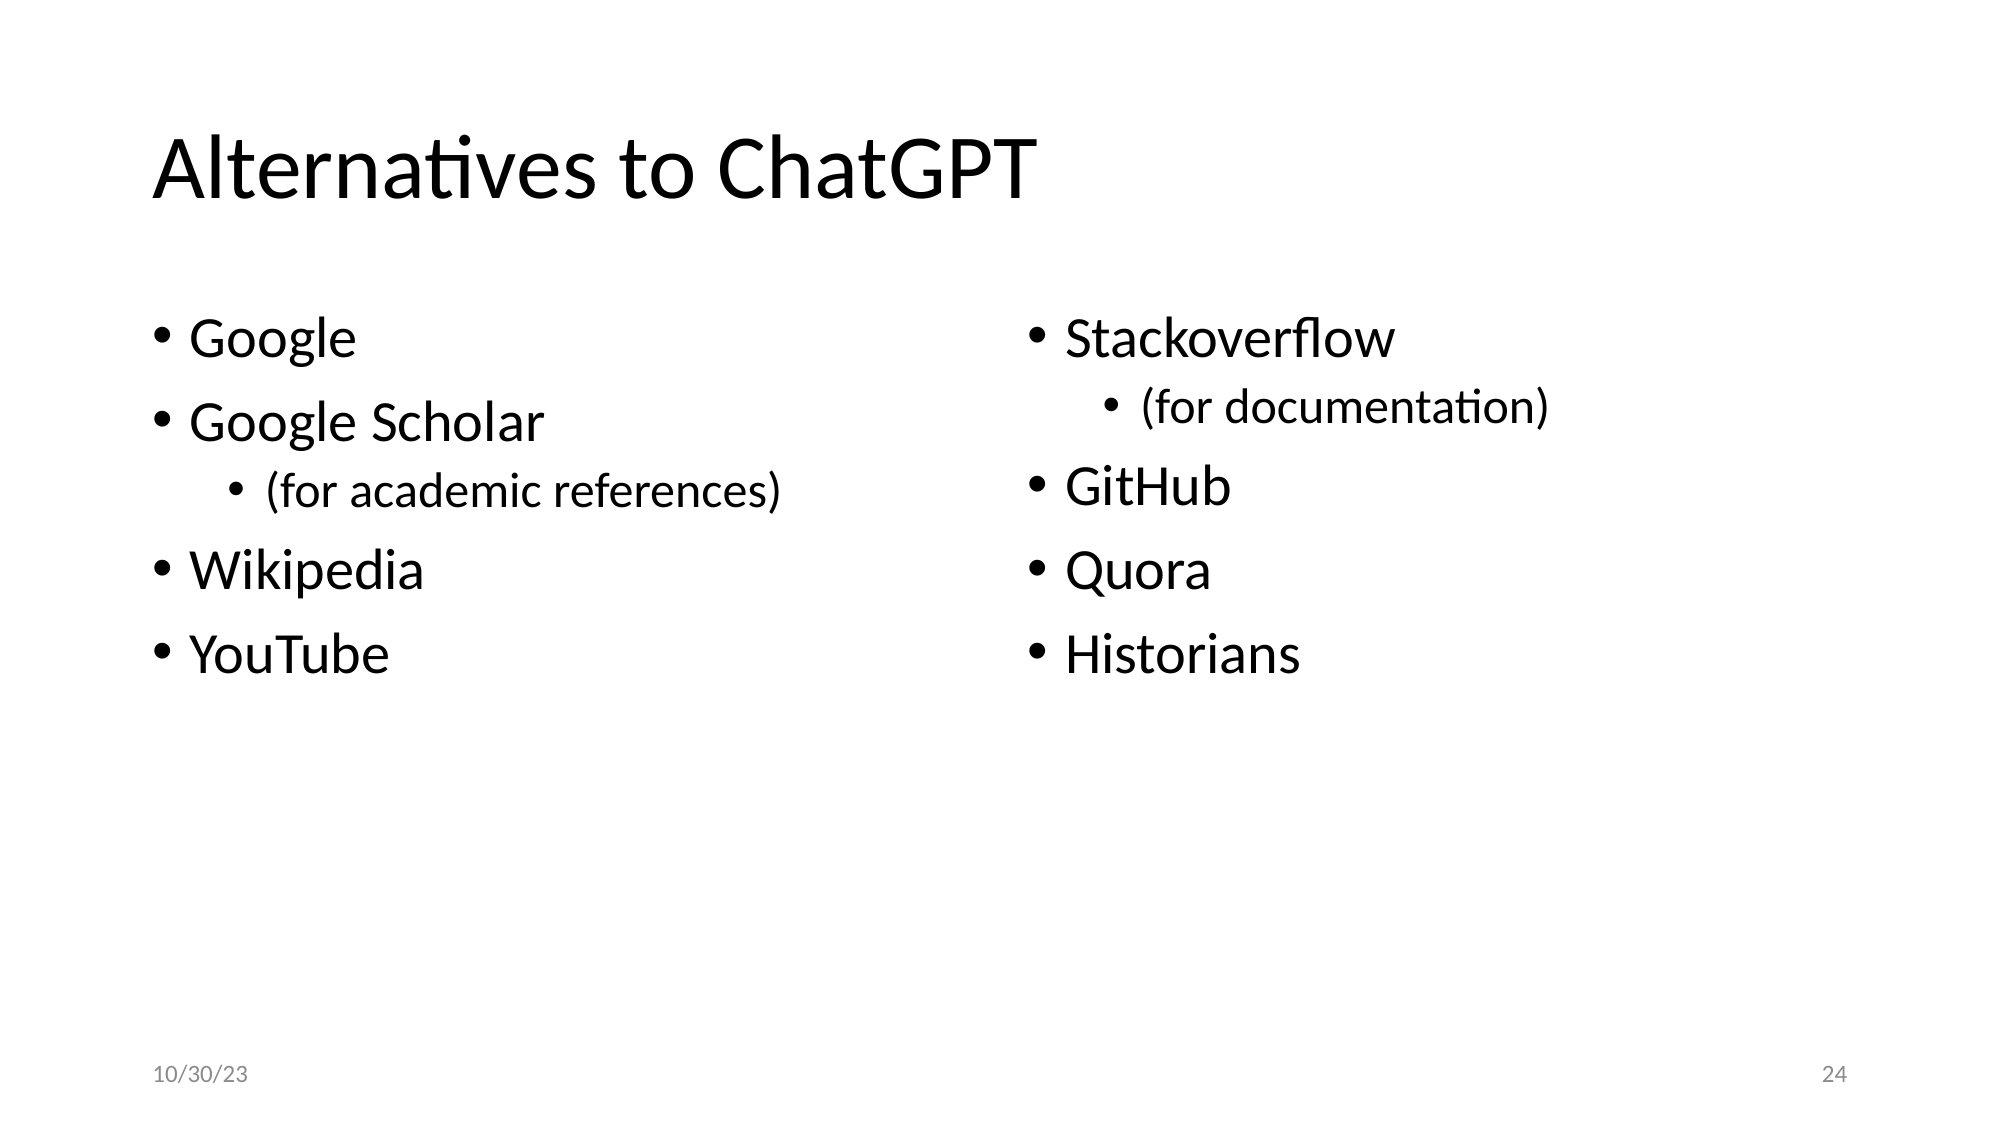

# Alternatives to ChatGPT
Google
Google Scholar
(for academic references)
Wikipedia
YouTube
Stackoverflow
(for documentation)
GitHub
Quora
Historians
10/30/23
24